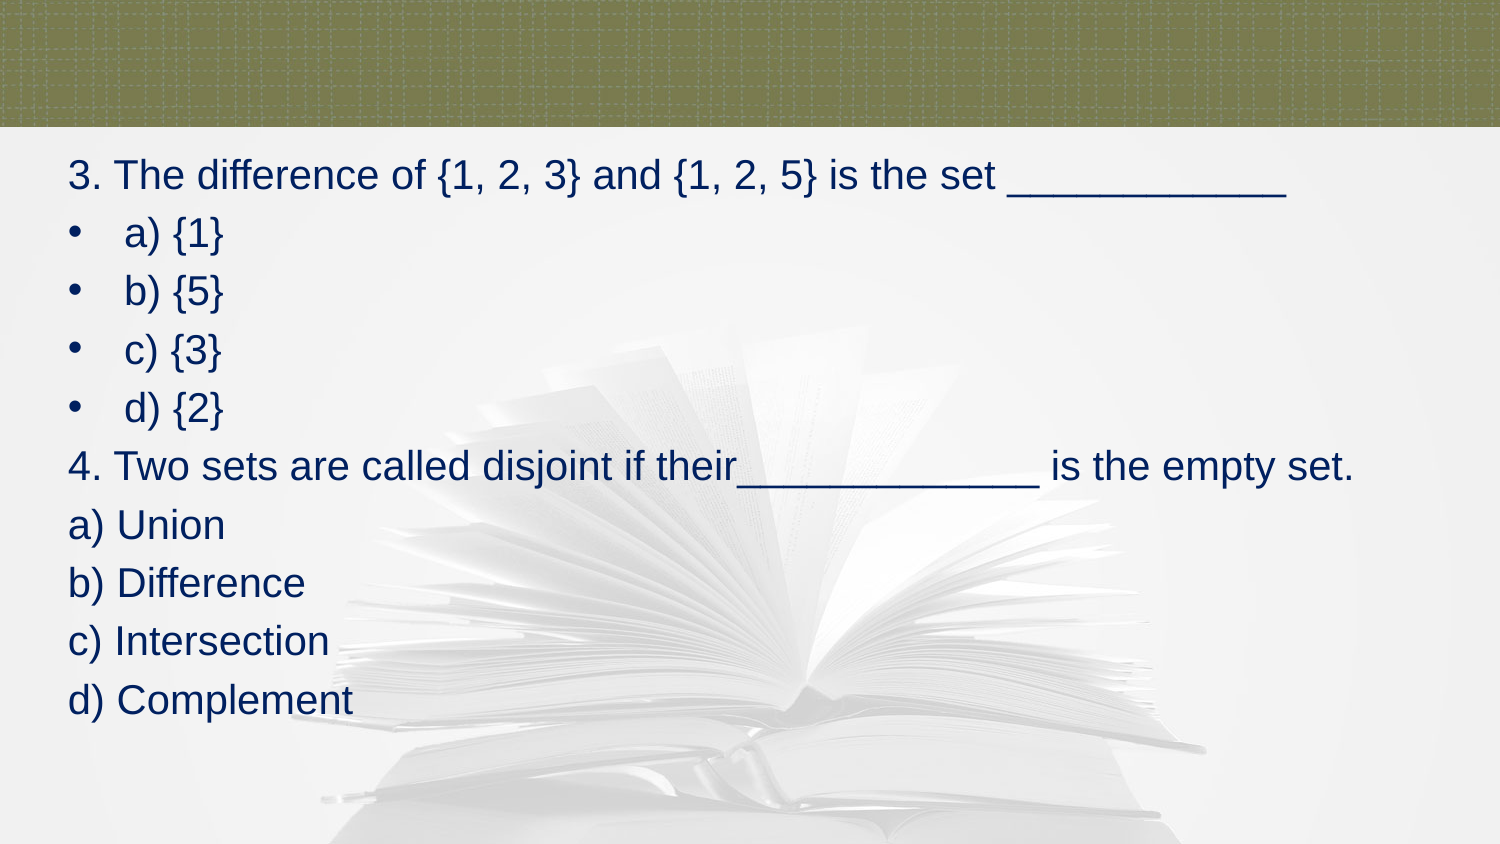

3. The difference of {1, 2, 3} and {1, 2, 5} is the set ____________
a) {1}
b) {5}
c) {3}
d) {2}
4. Two sets are called disjoint if their_____________ is the empty set.
a) Union
b) Difference
c) Intersection
d) Complement